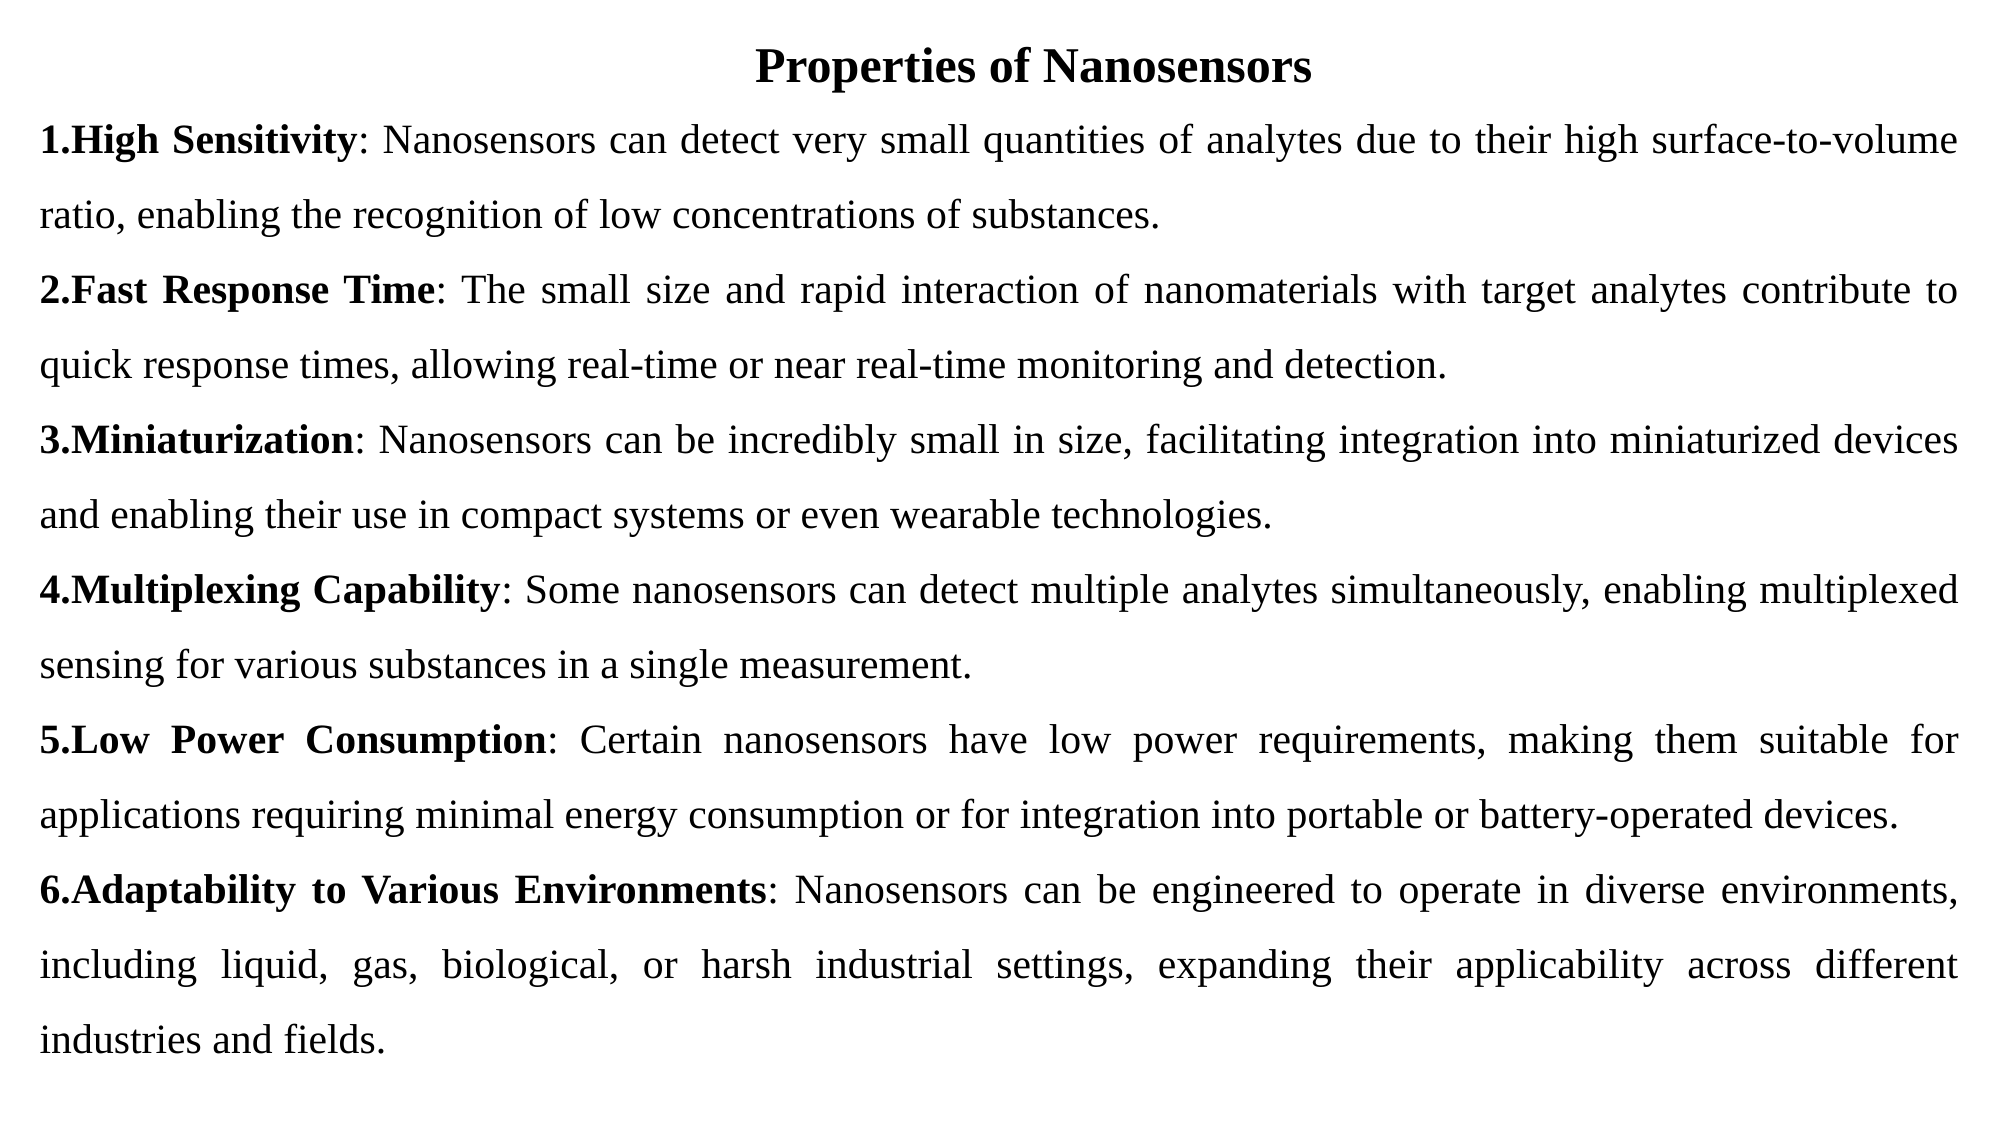

Properties of Nanosensors
High Sensitivity: Nanosensors can detect very small quantities of analytes due to their high surface-to-volume ratio, enabling the recognition of low concentrations of substances.
Fast Response Time: The small size and rapid interaction of nanomaterials with target analytes contribute to quick response times, allowing real-time or near real-time monitoring and detection.
Miniaturization: Nanosensors can be incredibly small in size, facilitating integration into miniaturized devices and enabling their use in compact systems or even wearable technologies.
Multiplexing Capability: Some nanosensors can detect multiple analytes simultaneously, enabling multiplexed sensing for various substances in a single measurement.
Low Power Consumption: Certain nanosensors have low power requirements, making them suitable for applications requiring minimal energy consumption or for integration into portable or battery-operated devices.
Adaptability to Various Environments: Nanosensors can be engineered to operate in diverse environments, including liquid, gas, biological, or harsh industrial settings, expanding their applicability across different industries and fields.